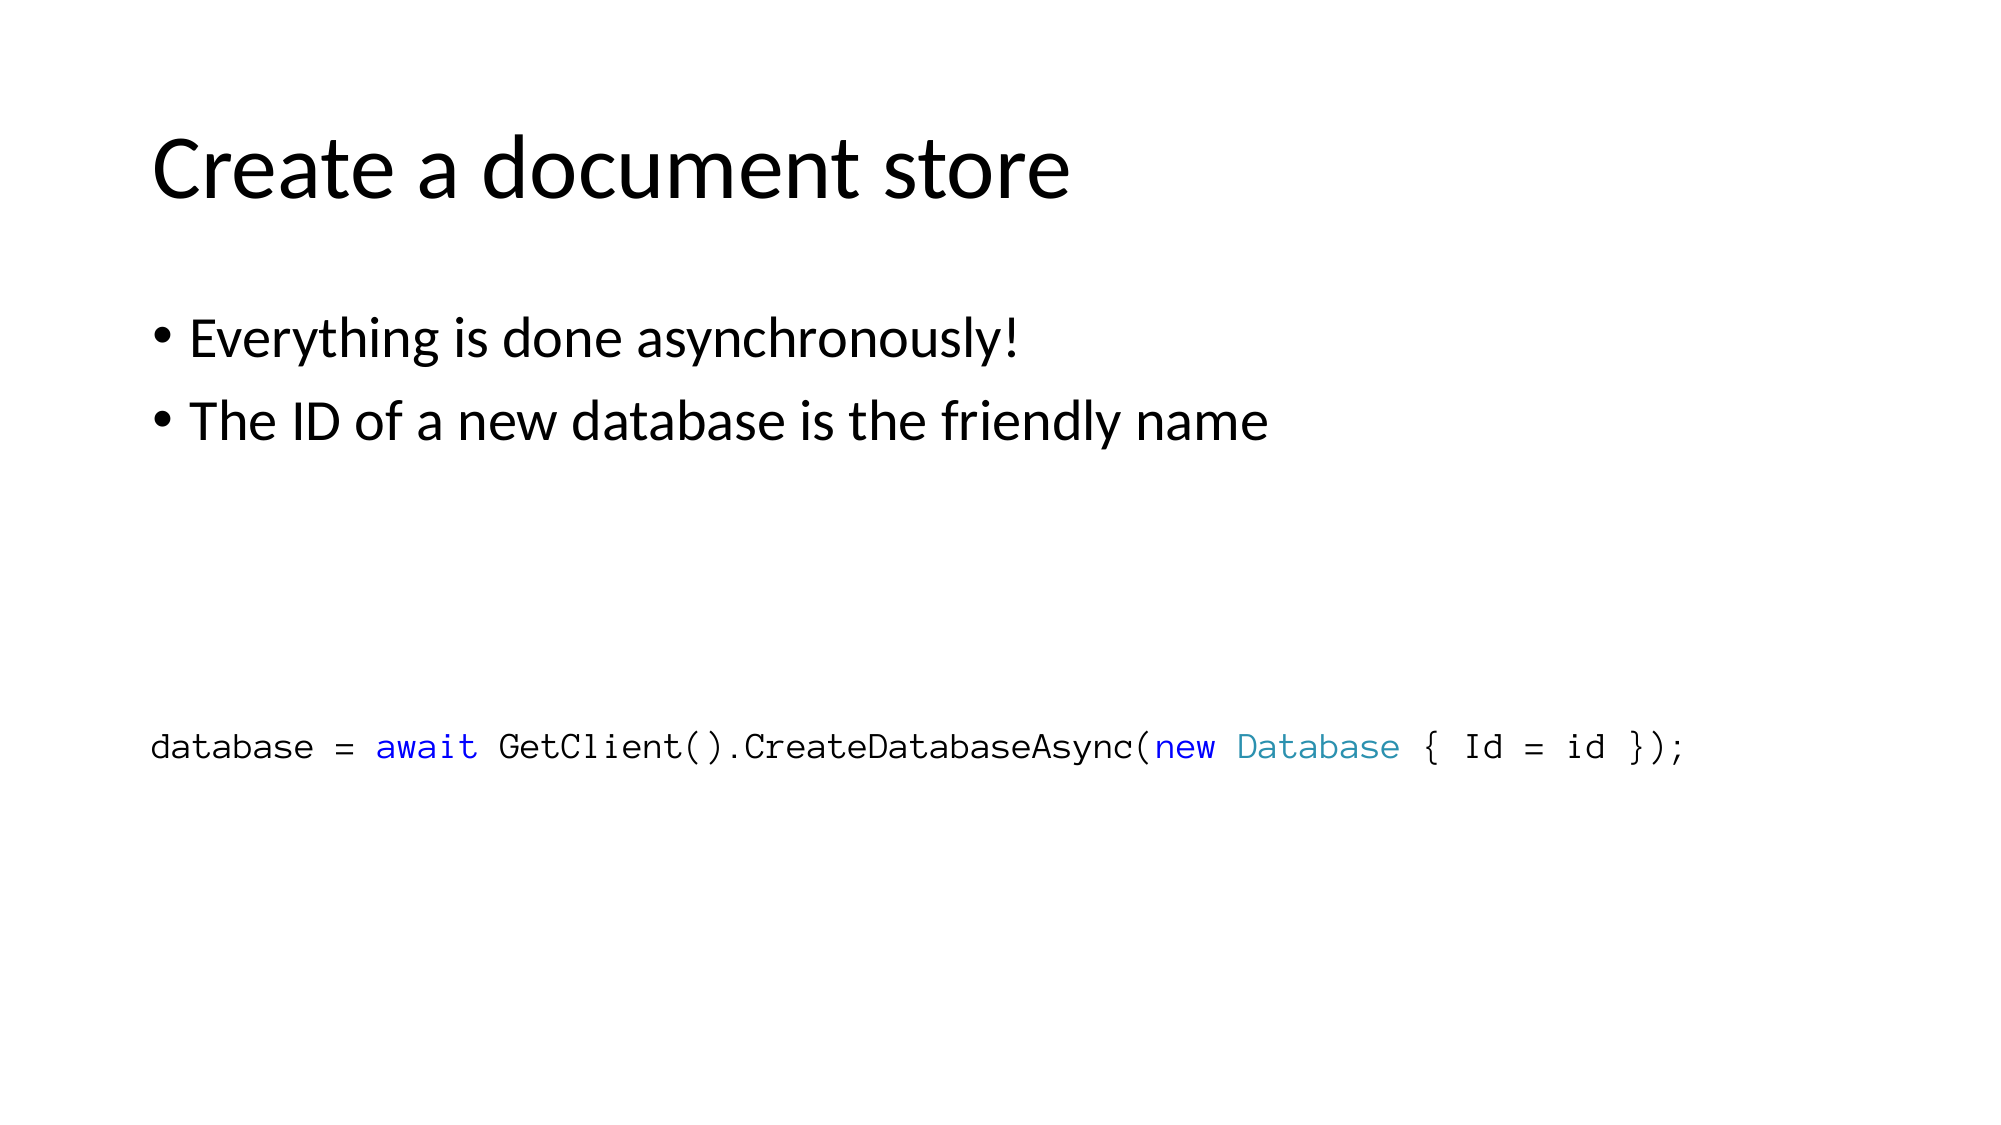

# Create a document store
Everything is done asynchronously!
The ID of a new database is the friendly name
database = await GetClient().CreateDatabaseAsync(new Database { Id = id });